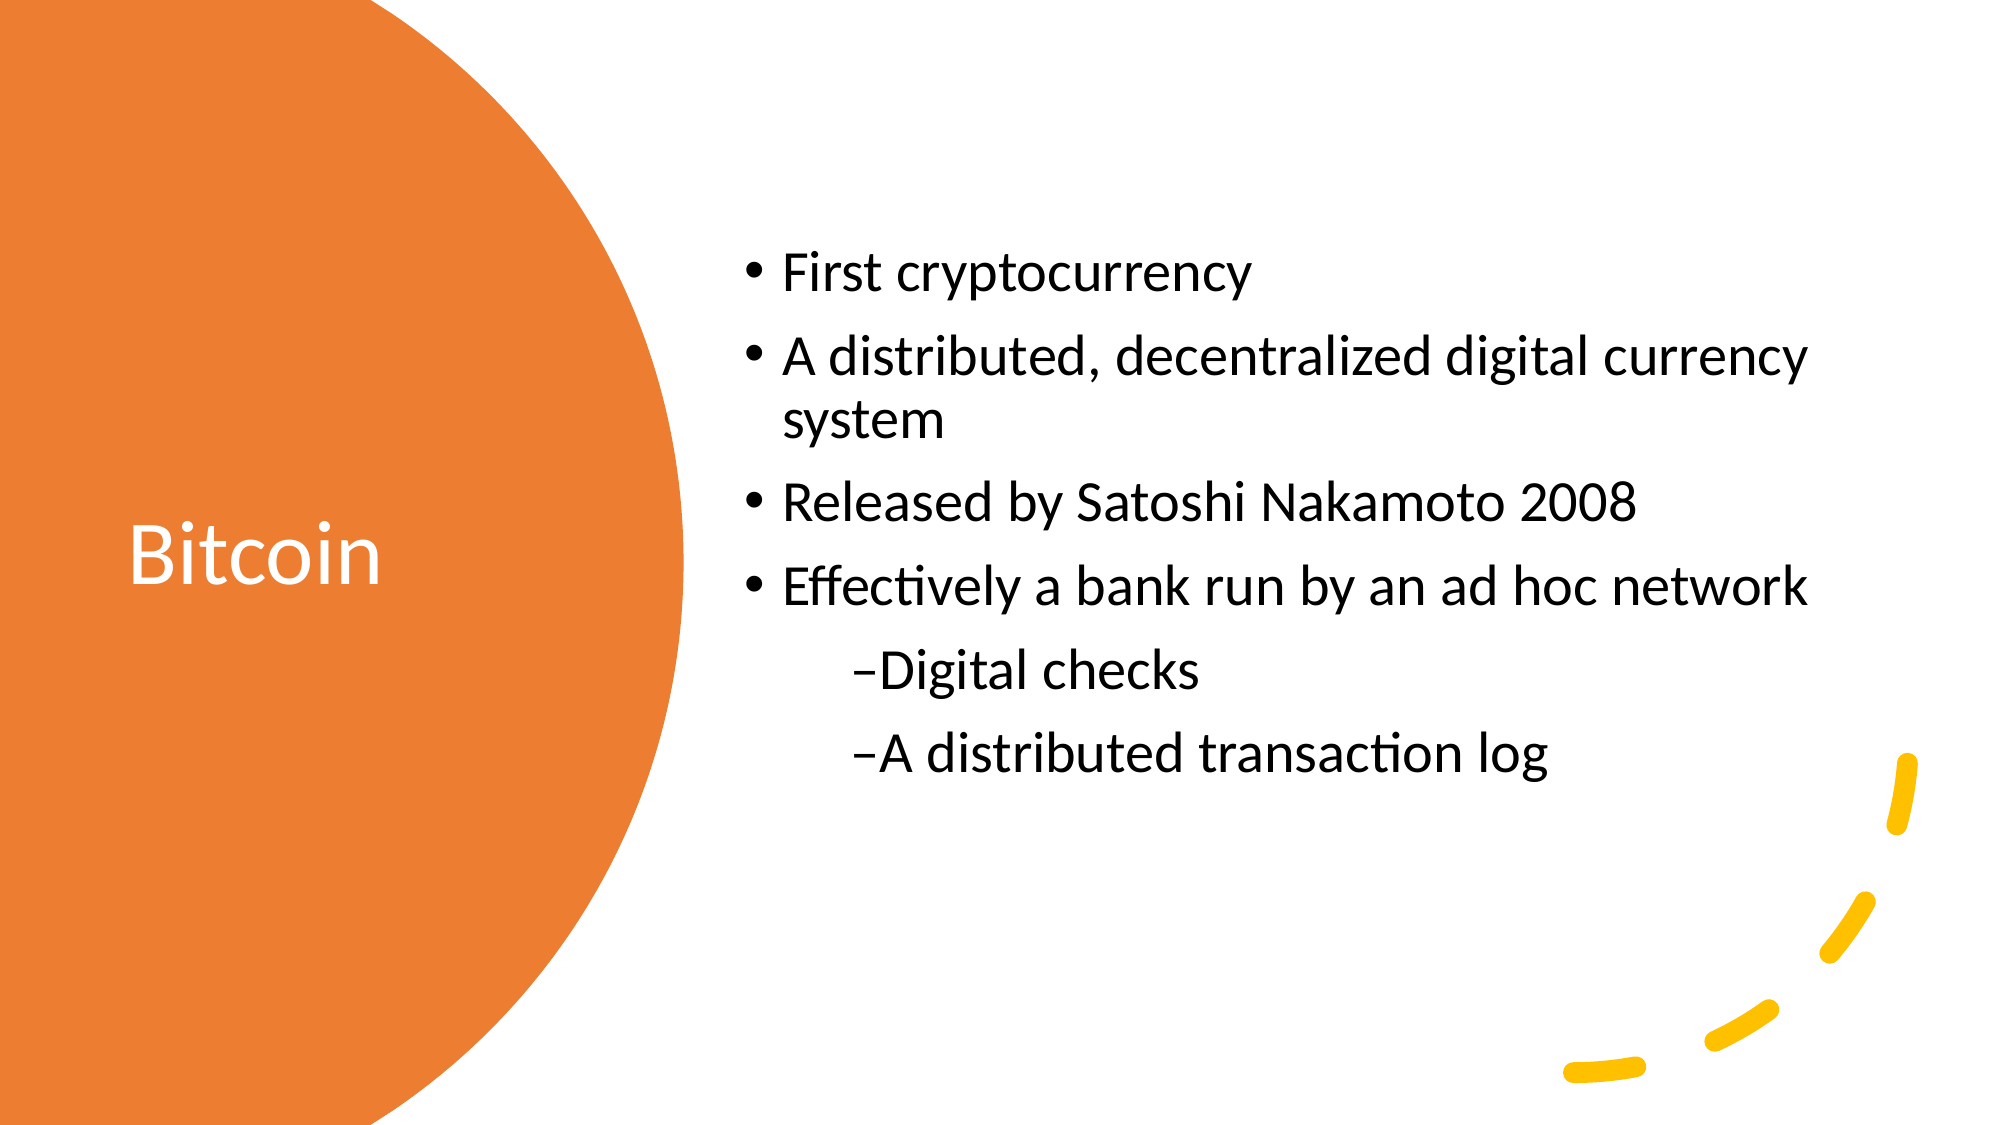

First cryptocurrency
A distributed, decentralized digital currency system
Released by Satoshi Nakamoto 2008
Effectively a bank run by an ad hoc network
        –Digital checks
        –A distributed transaction log

# Bitcoin